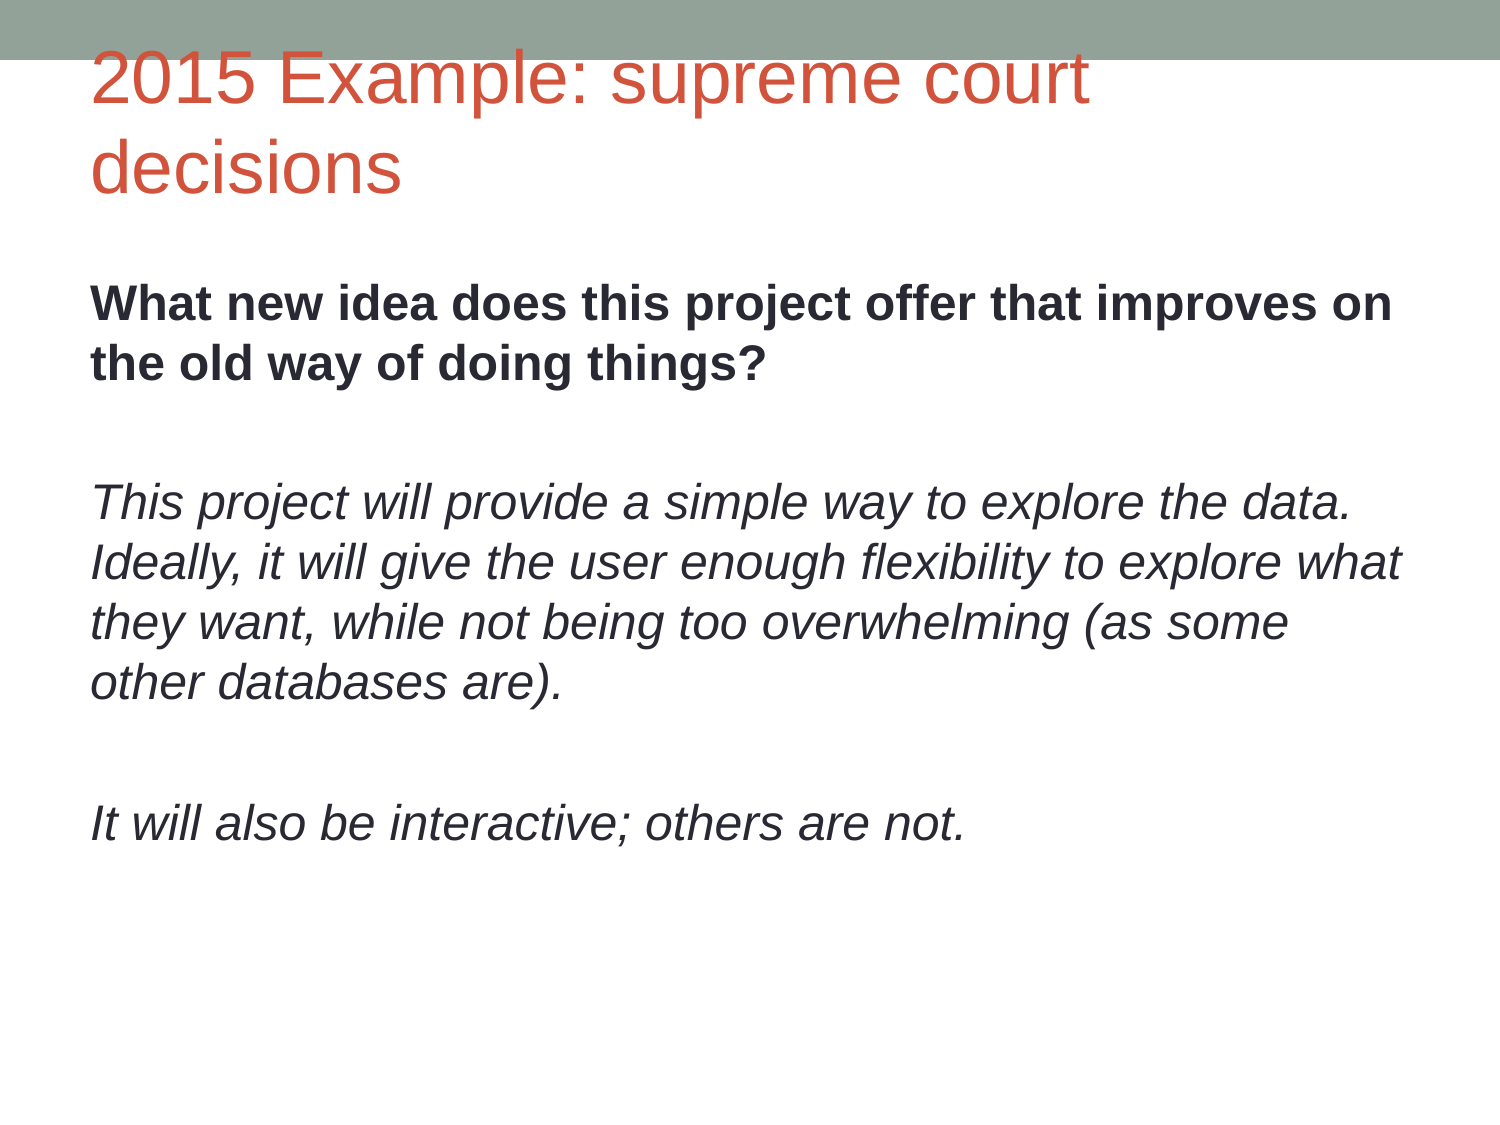

# 2015 Example: supreme court decisions
What new idea does this project offer that improves on the old way of doing things?

This project will provide a simple way to explore the data. Ideally, it will give the user enough flexibility to explore what they want, while not being too overwhelming (as some other databases are).

It will also be interactive; others are not.